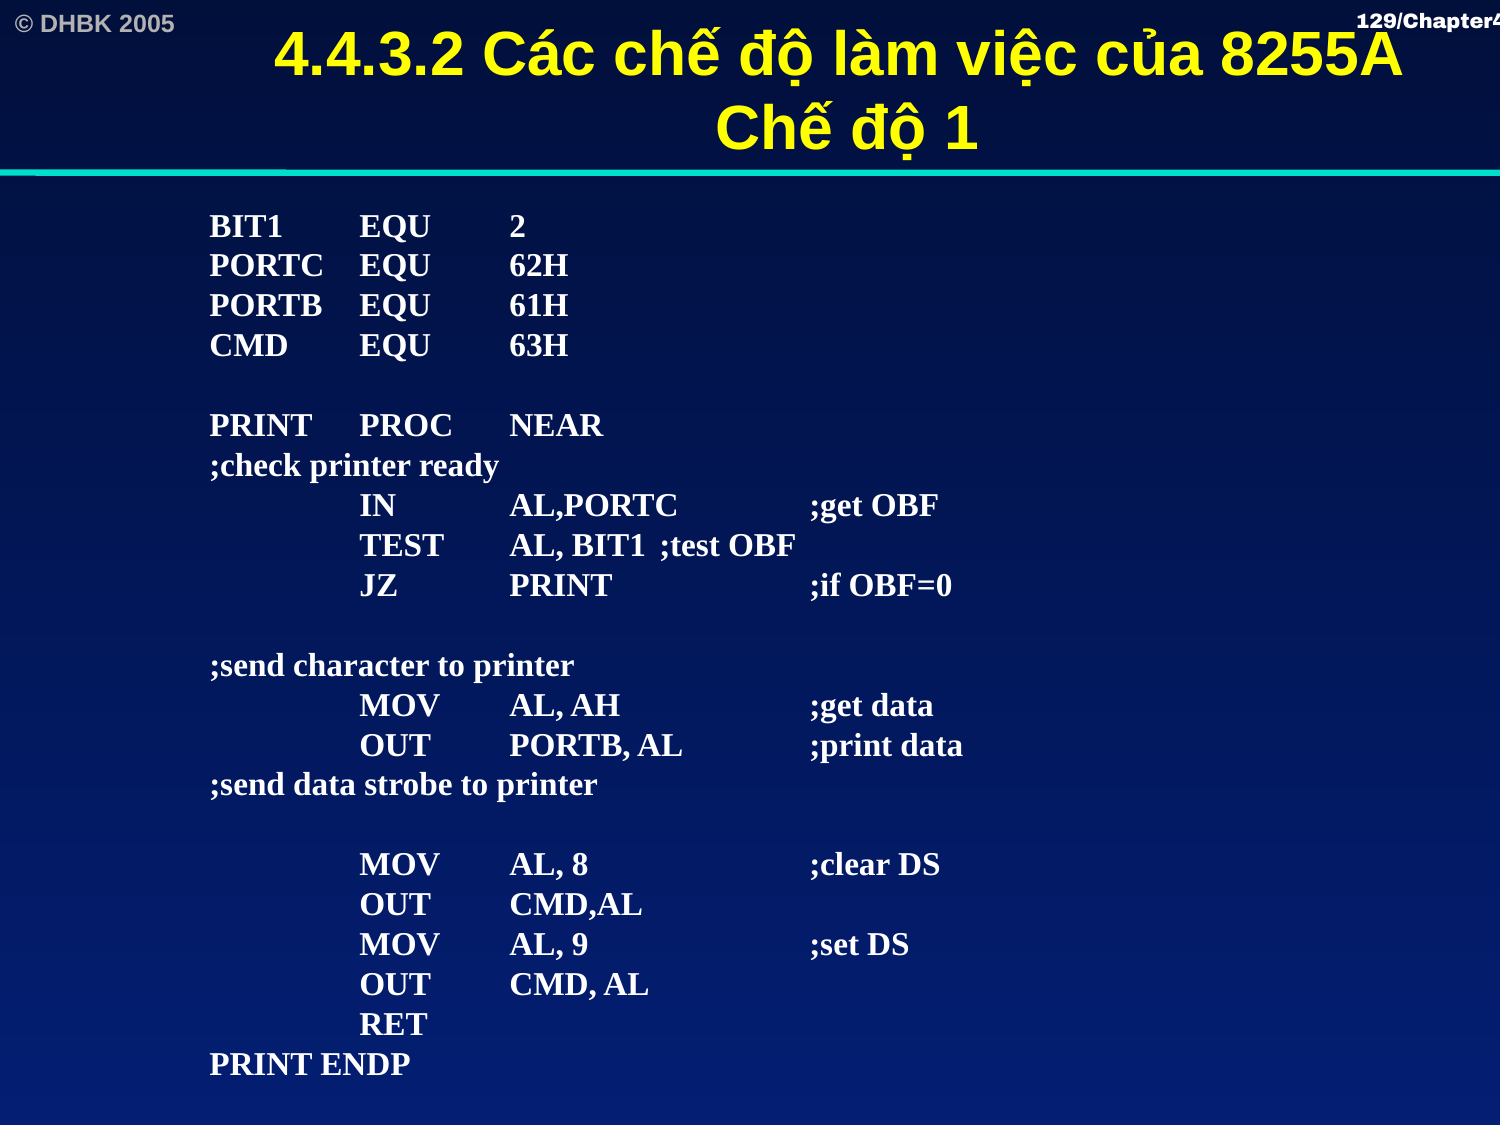

# 4.4.3.2 Các chế độ làm việc của 8255A Chế độ 1
129/Chapter4
BIT1	EQU	2
PORTC	EQU	62H
PORTB	EQU	61H
CMD	EQU	63H

PRINT	PROC	NEAR
;check printer ready
	IN	AL,PORTC	;get OBF
	TEST	AL, BIT1	;test OBF
	JZ	PRINT		;if OBF=0

;send character to printer
	MOV	AL, AH		;get data
	OUT	PORTB, AL	;print data
;send data strobe to printer

	MOV	AL, 8		;clear DS
	OUT	CMD,AL
	MOV	AL, 9		;set DS
	OUT	CMD, AL
	RET
PRINT ENDP